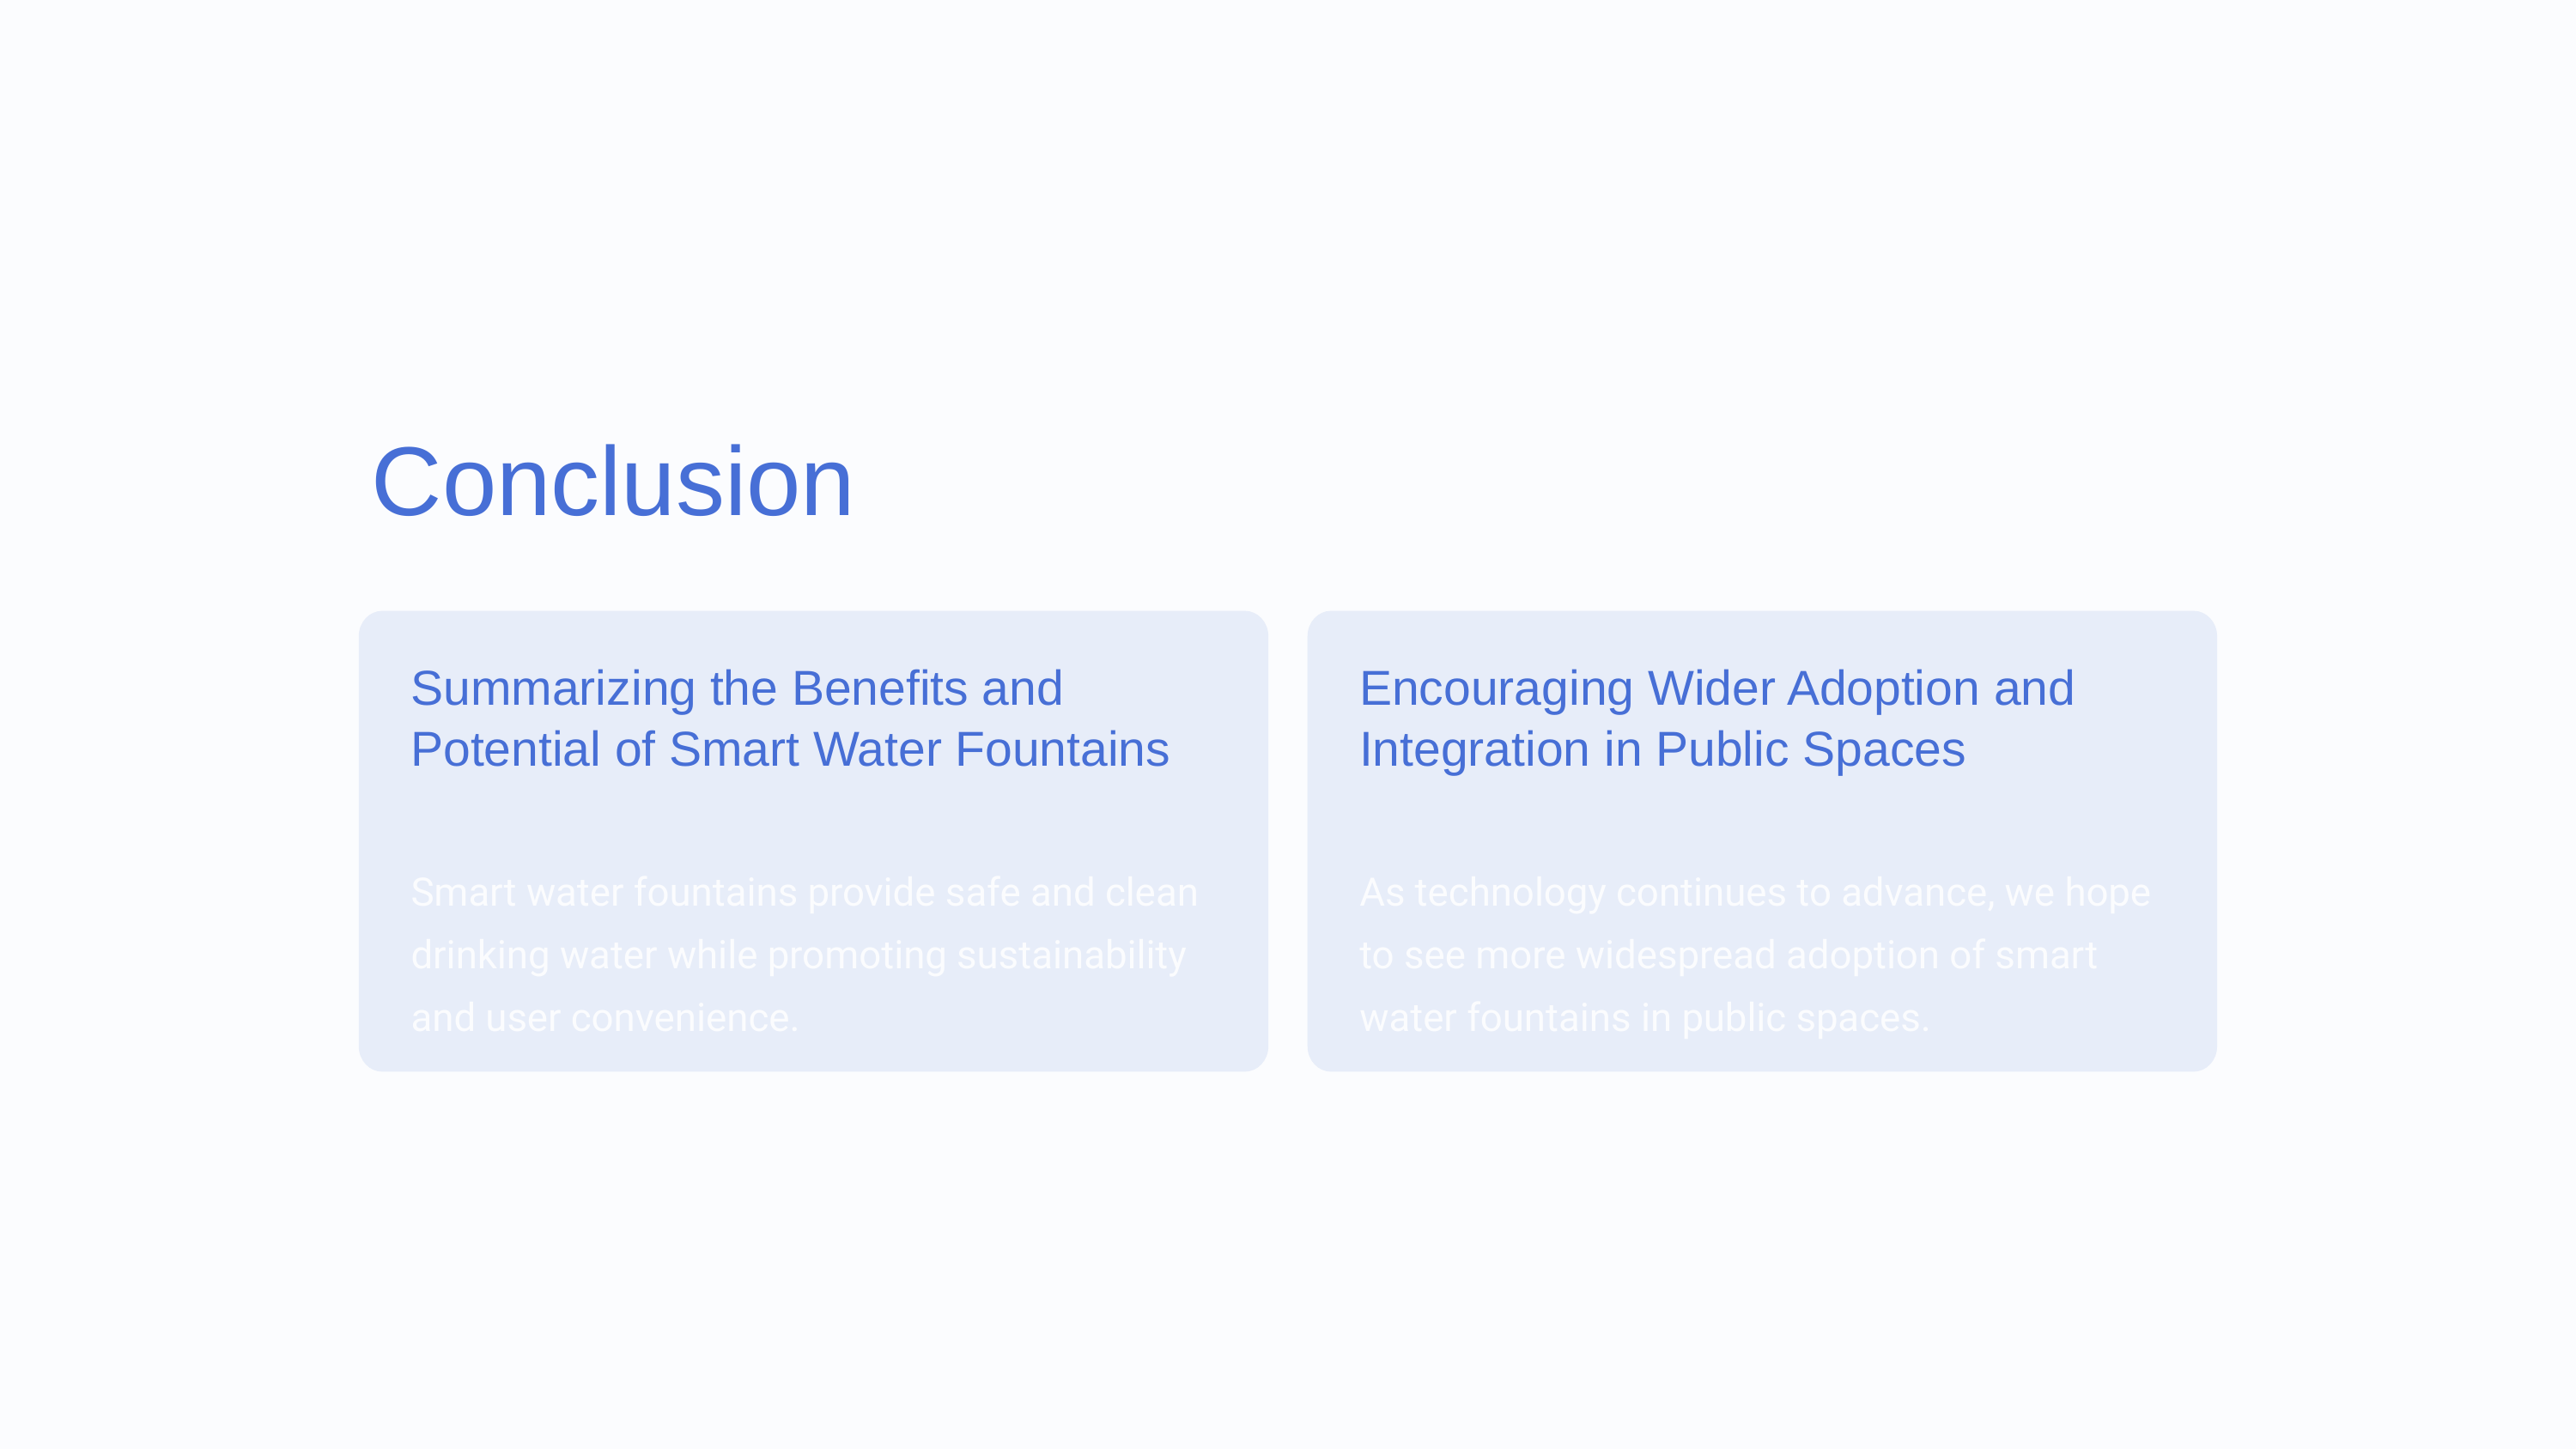

Conclusion

Summarizing the Benefits and Potential of Smart Water Fountains
Encouraging Wider Adoption and Integration in Public Spaces
Smart water fountains provide safe and clean drinking water while promoting sustainability and user convenience.
As technology continues to advance, we hope to see more widespread adoption of smart water fountains in public spaces.